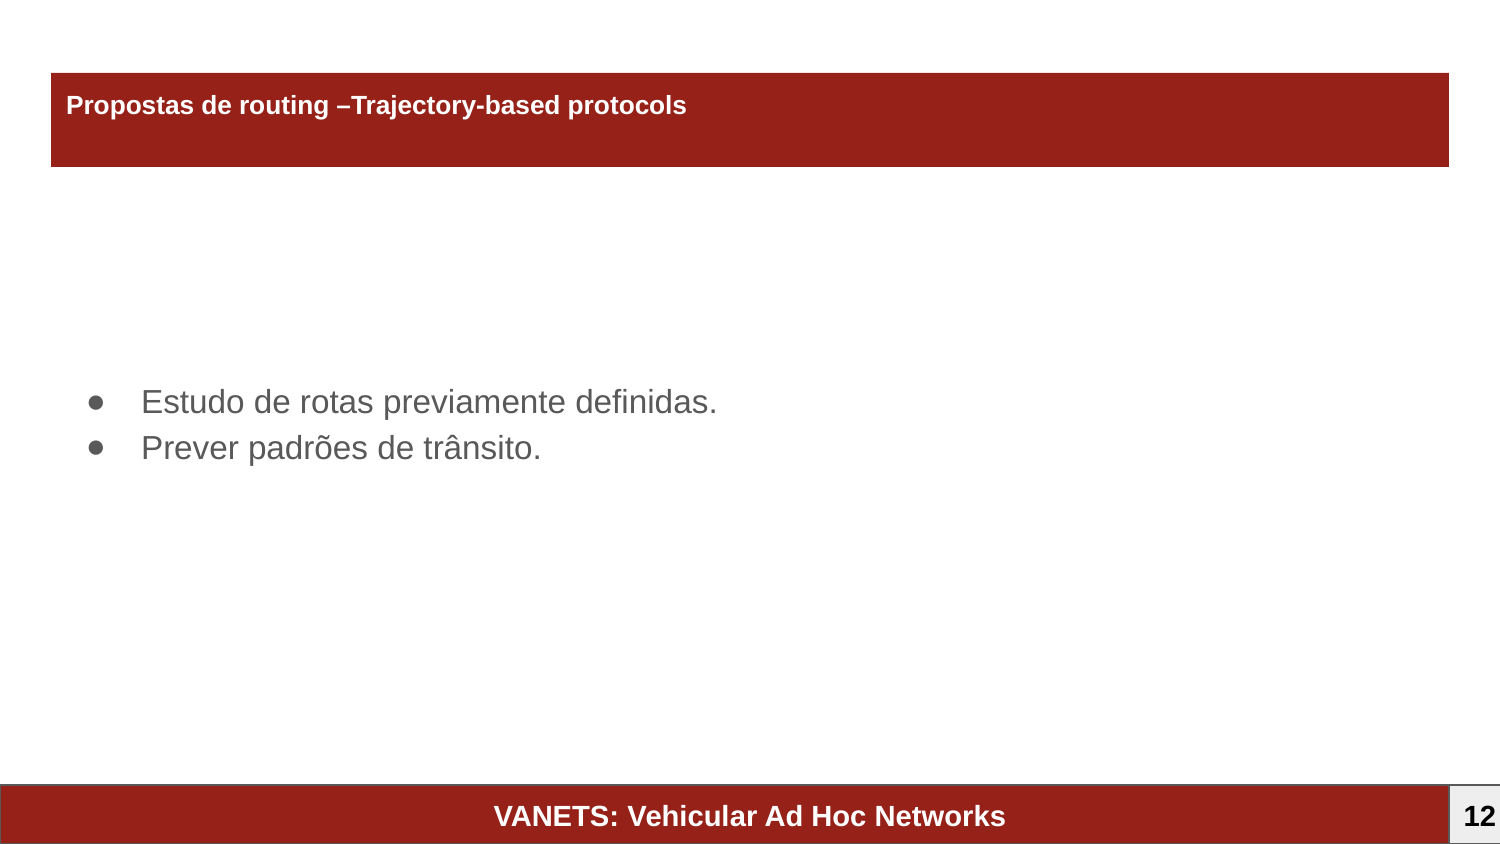

# Propostas de routing –Trajectory-based protocols
Estudo de rotas previamente definidas.
Prever padrões de trânsito.
VANETS: Vehicular Ad Hoc Networks
5
12